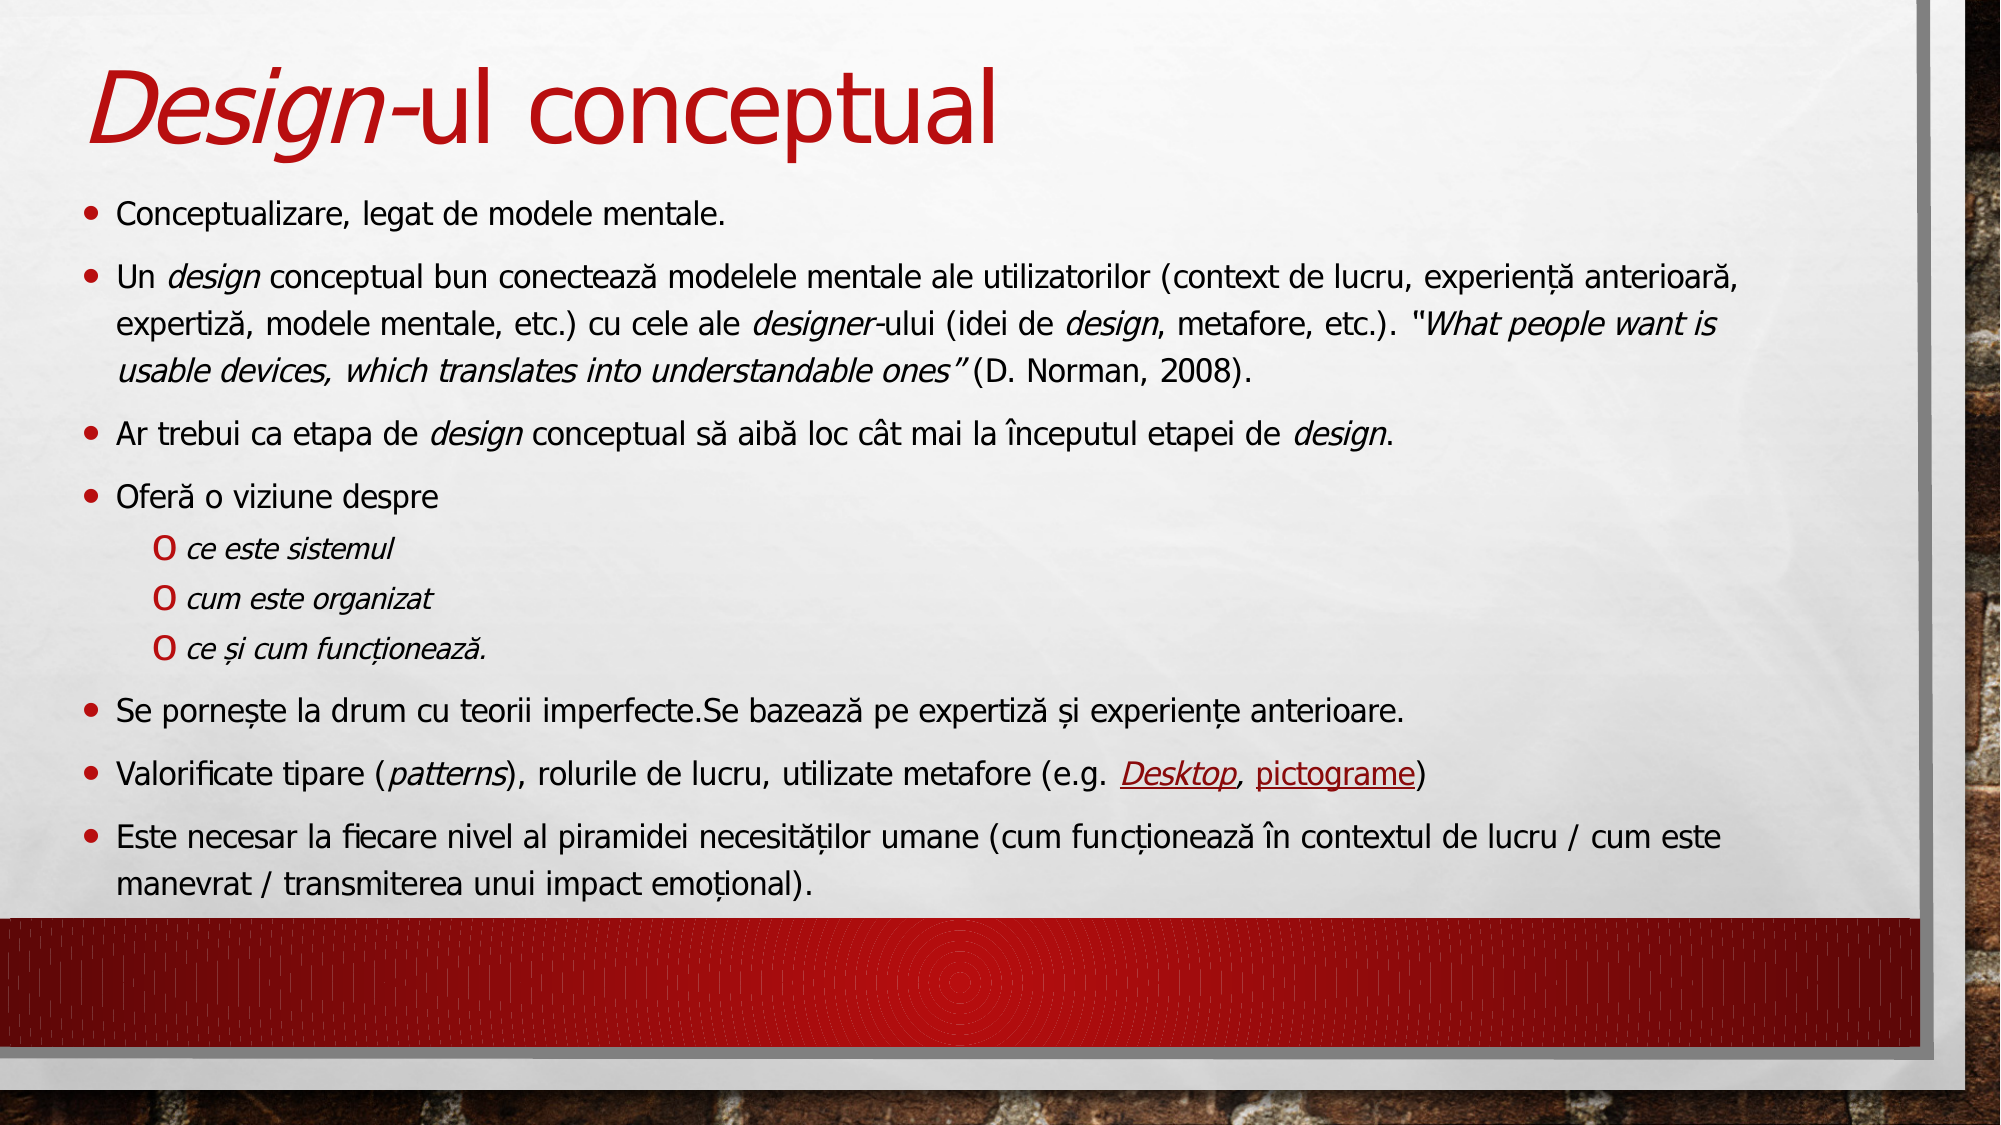

# Design-ul conceptual
Conceptualizare, legat de modele mentale.
Un design conceptual bun conectează modelele mentale ale utilizatorilor (context de lucru, experiență anterioară, expertiză, modele mentale, etc.) cu cele ale designer-ului (idei de design, metafore, etc.). “What people want is usable devices, which translates into understandable ones” (D. Norman, 2008).
Ar trebui ca etapa de design conceptual să aibă loc cât mai la începutul etapei de design.
Oferă o viziune despre
ce este sistemul
cum este organizat
ce și cum funcționează.
Se pornește la drum cu teorii imperfecte.Se bazează pe expertiză și experiențe anterioare.
Valorificate tipare (patterns), rolurile de lucru, utilizate metafore (e.g. Desktop, pictograme)
Este necesar la fiecare nivel al piramidei necesităților umane (cum funcționează în contextul de lucru / cum este manevrat / transmiterea unui impact emoțional).